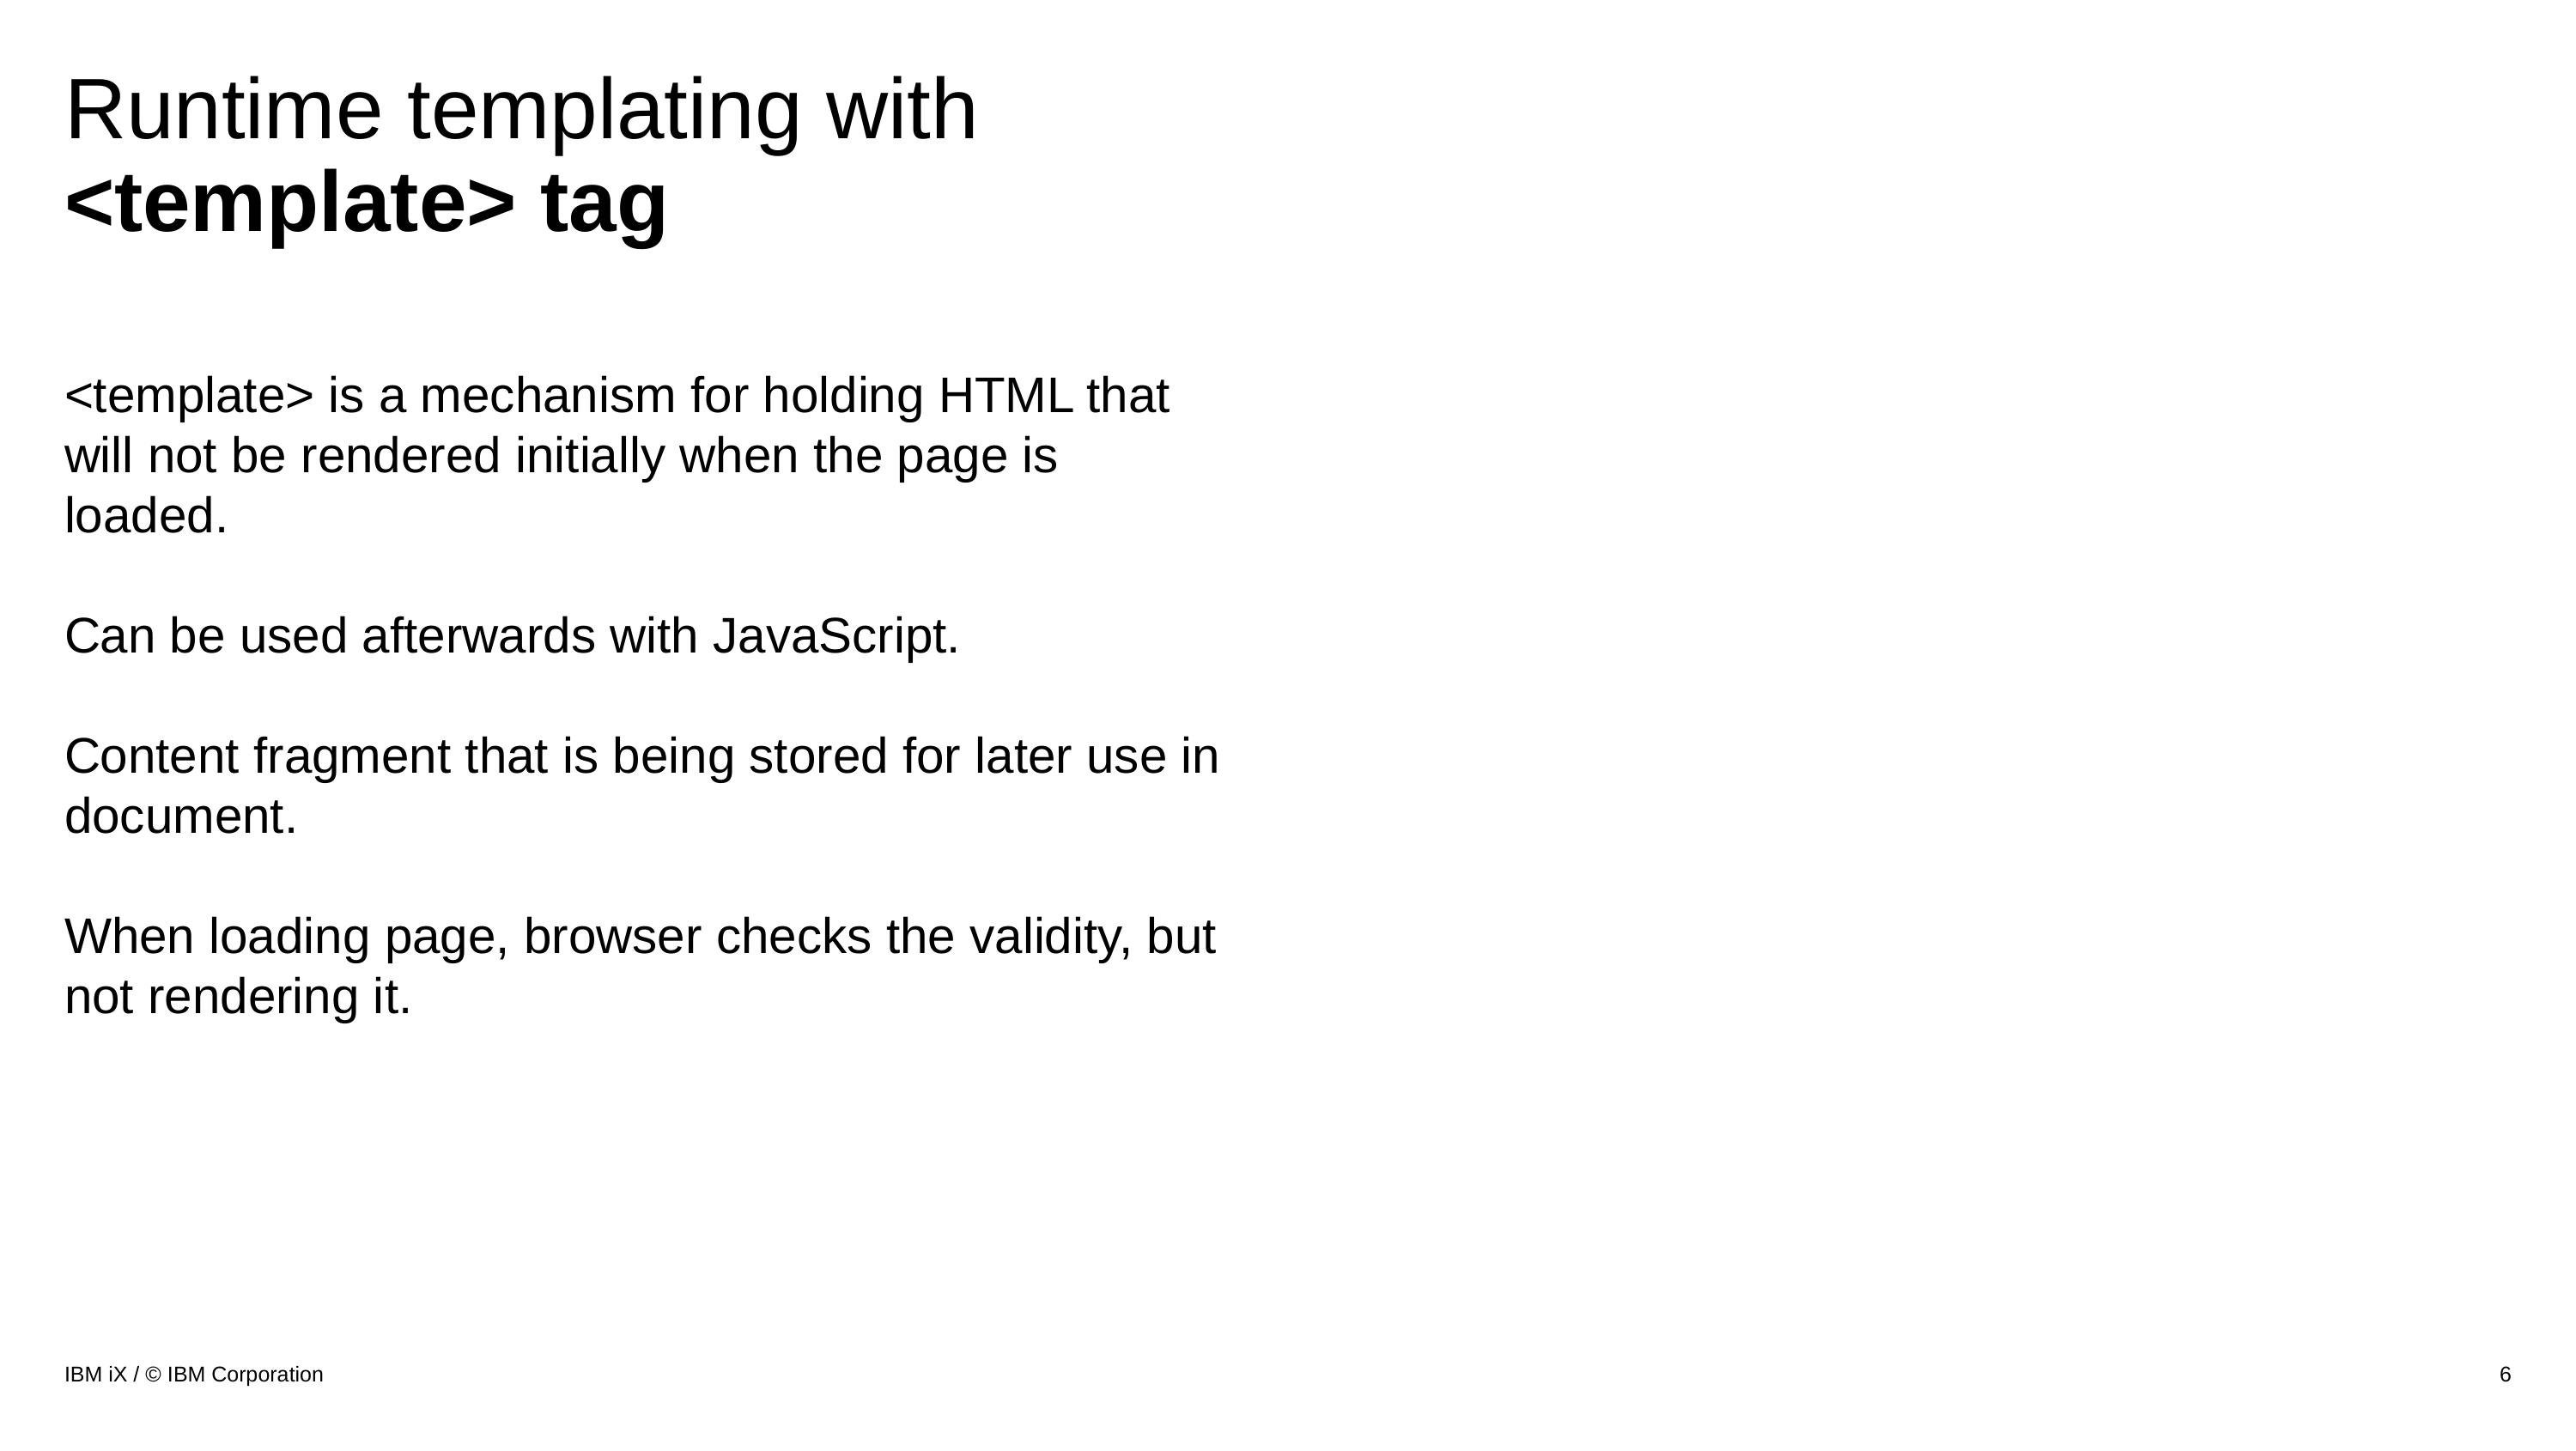

# Runtime templating with <template> tag
<template> is a mechanism for holding HTML that will not be rendered initially when the page is loaded.

Can be used afterwards with JavaScript.

Content fragment that is being stored for later use in document.

When loading page, browser checks the validity, but not rendering it.

IBM iX / © IBM Corporation
6